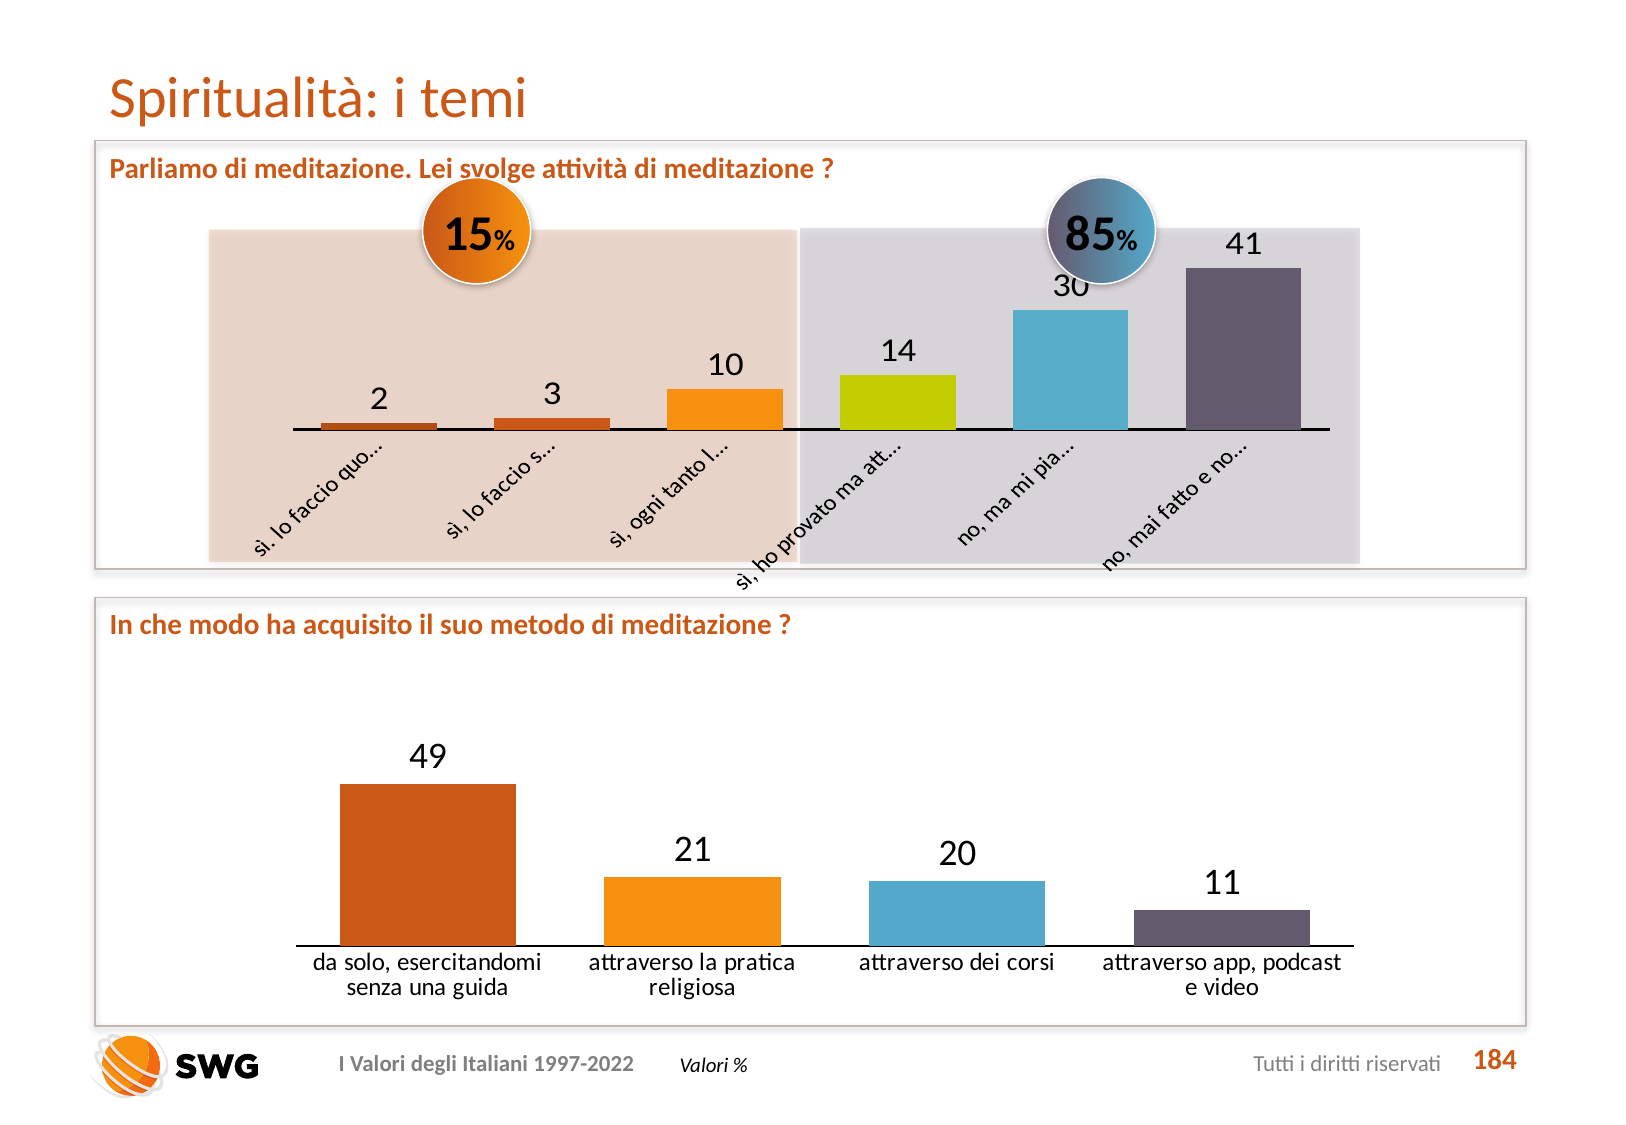

# Spiritualità: i temi

Parliamo di meditazione. Lei svolge attività di meditazione ?

15%
85%

### Chart

| Category | Serie 1 |
|---|---|
| no, mai fatto e non mi interessa | 41.0 |
| no, ma mi piacerebbe | 30.4 |
| sì, ho provato ma attualmente non lo faccio | 13.9 |
| sì, ogni tanto lo faccio | 10.3 |
| sì, lo faccio spesso | 2.8 |
| sì. lo faccio quotidianamente | 1.6 |

In che modo ha acquisito il suo metodo di meditazione ?

### Chart

| Category | Serie 1 |
|---|---|
| da solo, esercitandomi senza una guida | 48.7 |
| attraverso la pratica religiosa | 20.8 |
| attraverso dei corsi | 19.6 |
| attraverso app, podcast e video | 10.9 |
184
Valori %